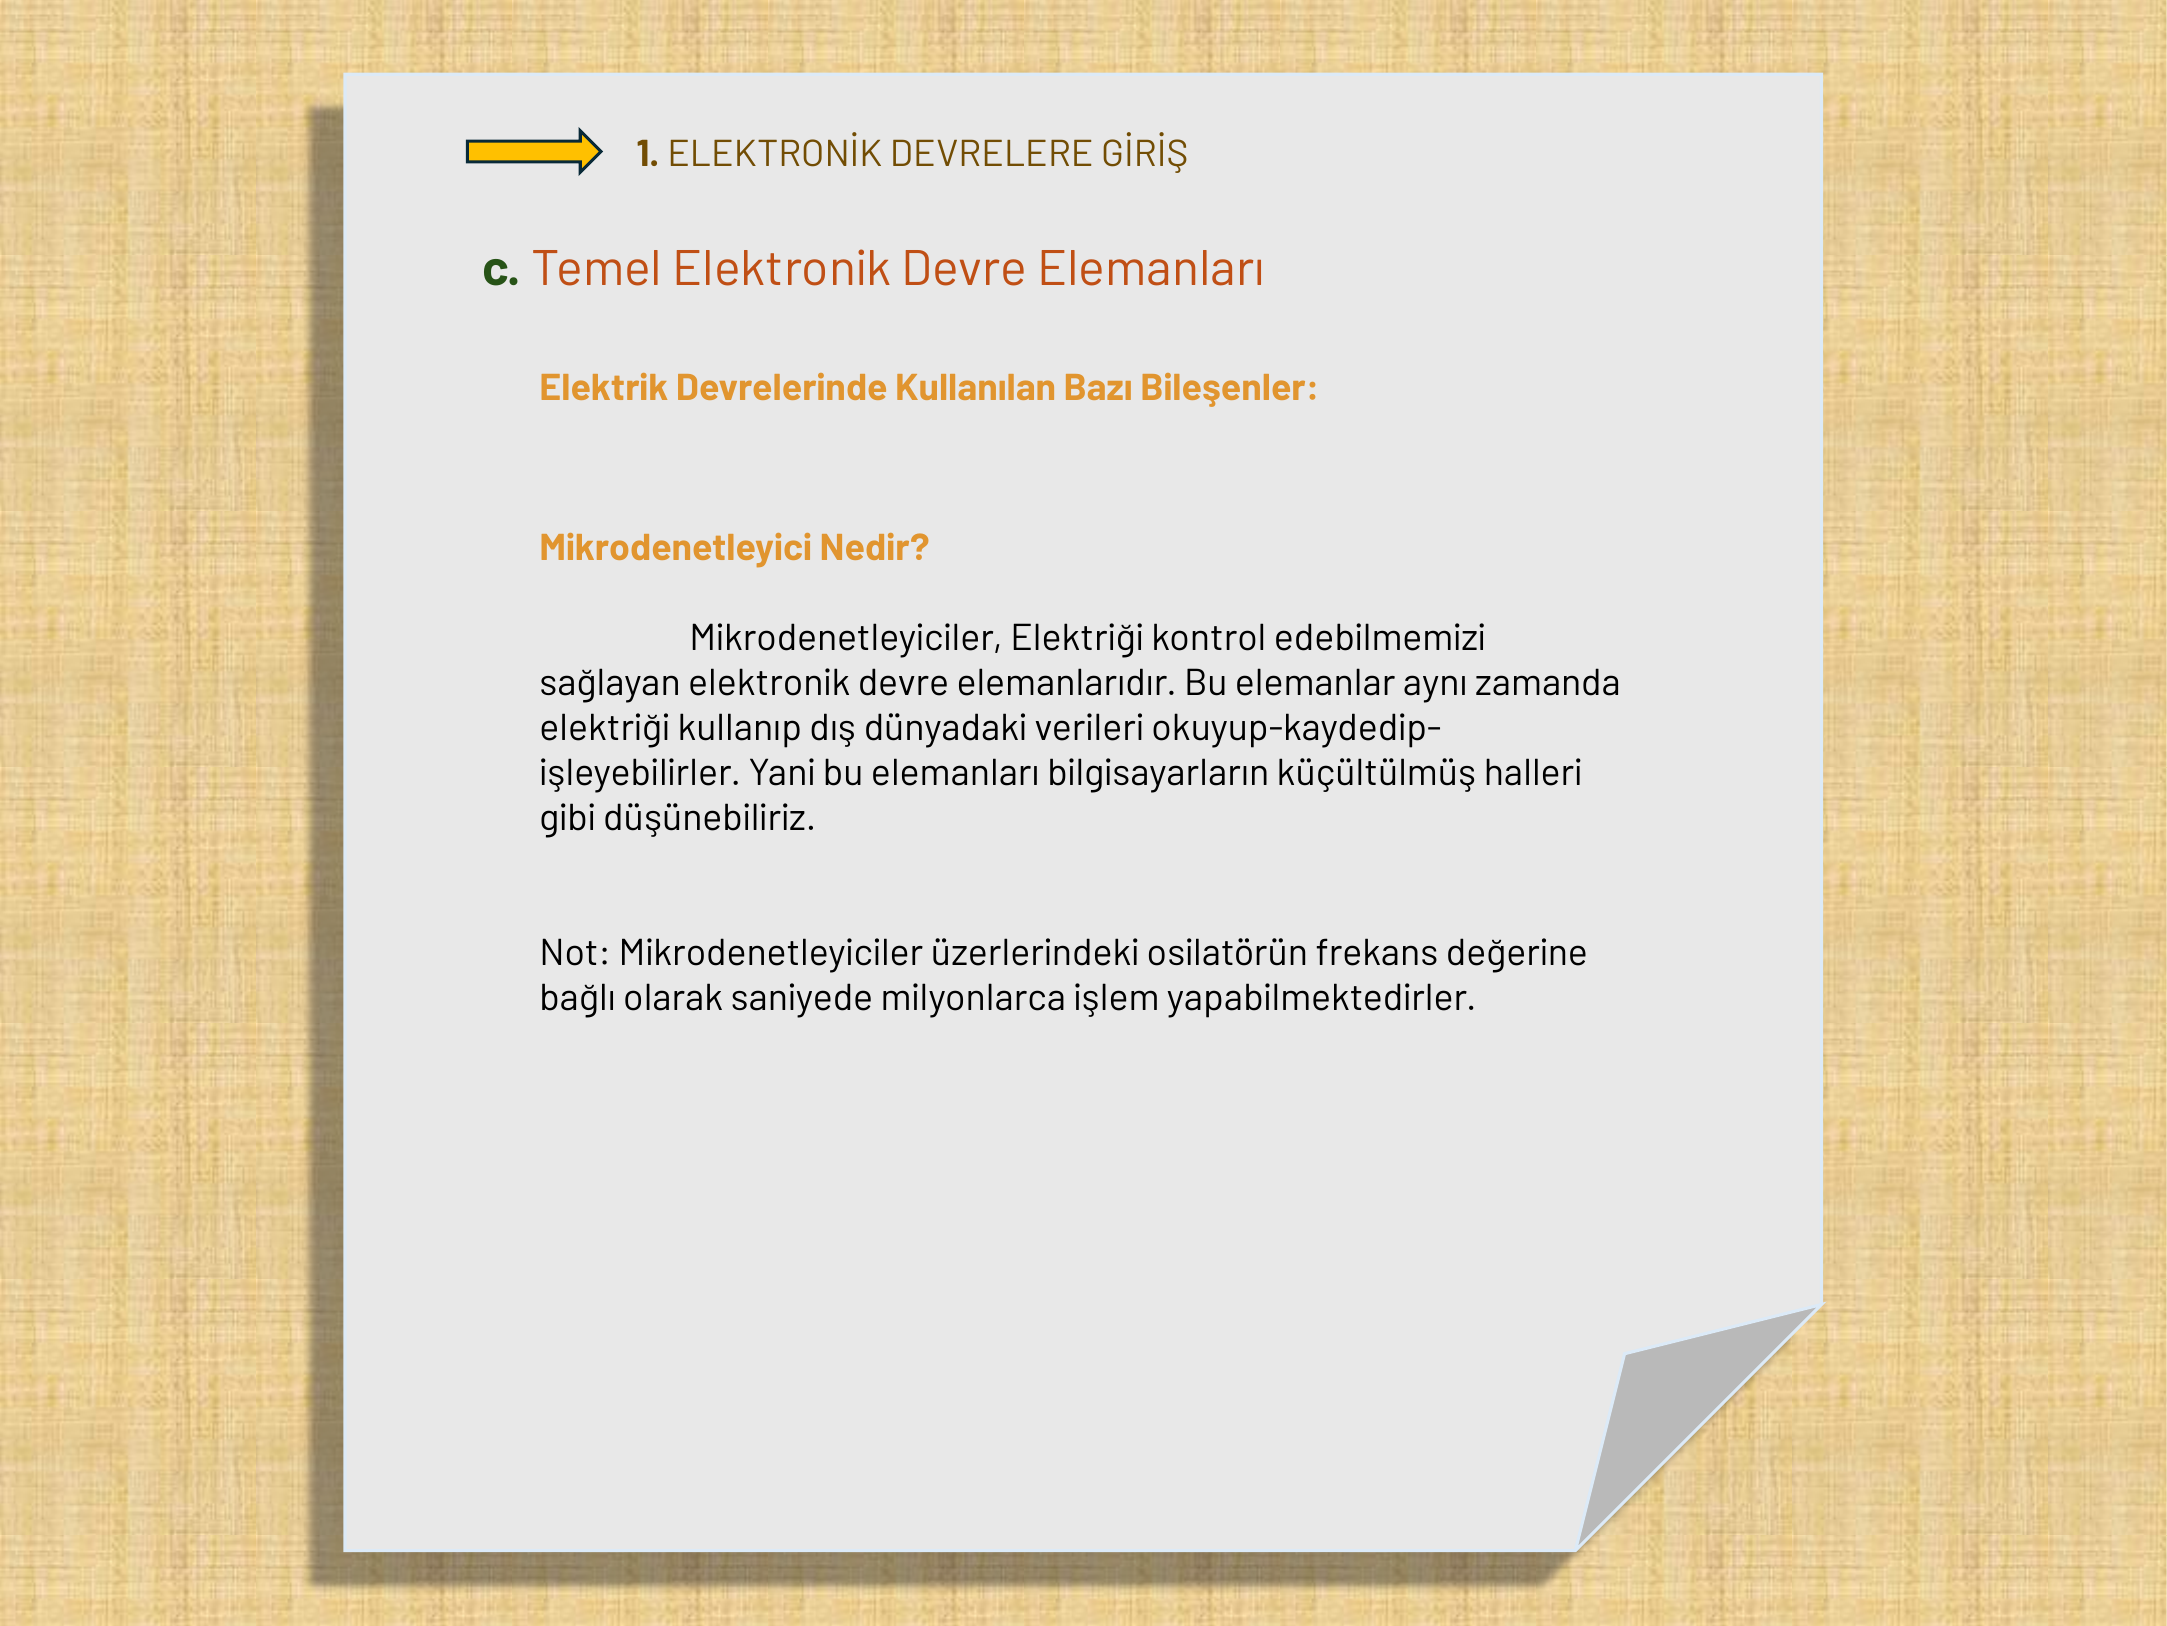

1. ELEKTRONİK DEVRELERE GİRİŞ

c. Temel Elektronik Devre Elemanları
Elektrik Devrelerinde Kullanılan Bazı Bileşenler:
Mikrodenetleyici Nedir?

	Mikrodenetleyiciler, Elektriği kontrol edebilmemizi sağlayan elektronik devre elemanlarıdır. Bu elemanlar aynı zamanda elektriği kullanıp dış dünyadaki verileri okuyup-kaydedip-işleyebilirler. Yani bu elemanları bilgisayarların küçültülmüş halleri gibi düşünebiliriz.

Not: Mikrodenetleyiciler üzerlerindeki osilatörün frekans değerine bağlı olarak saniyede milyonlarca işlem yapabilmektedirler.